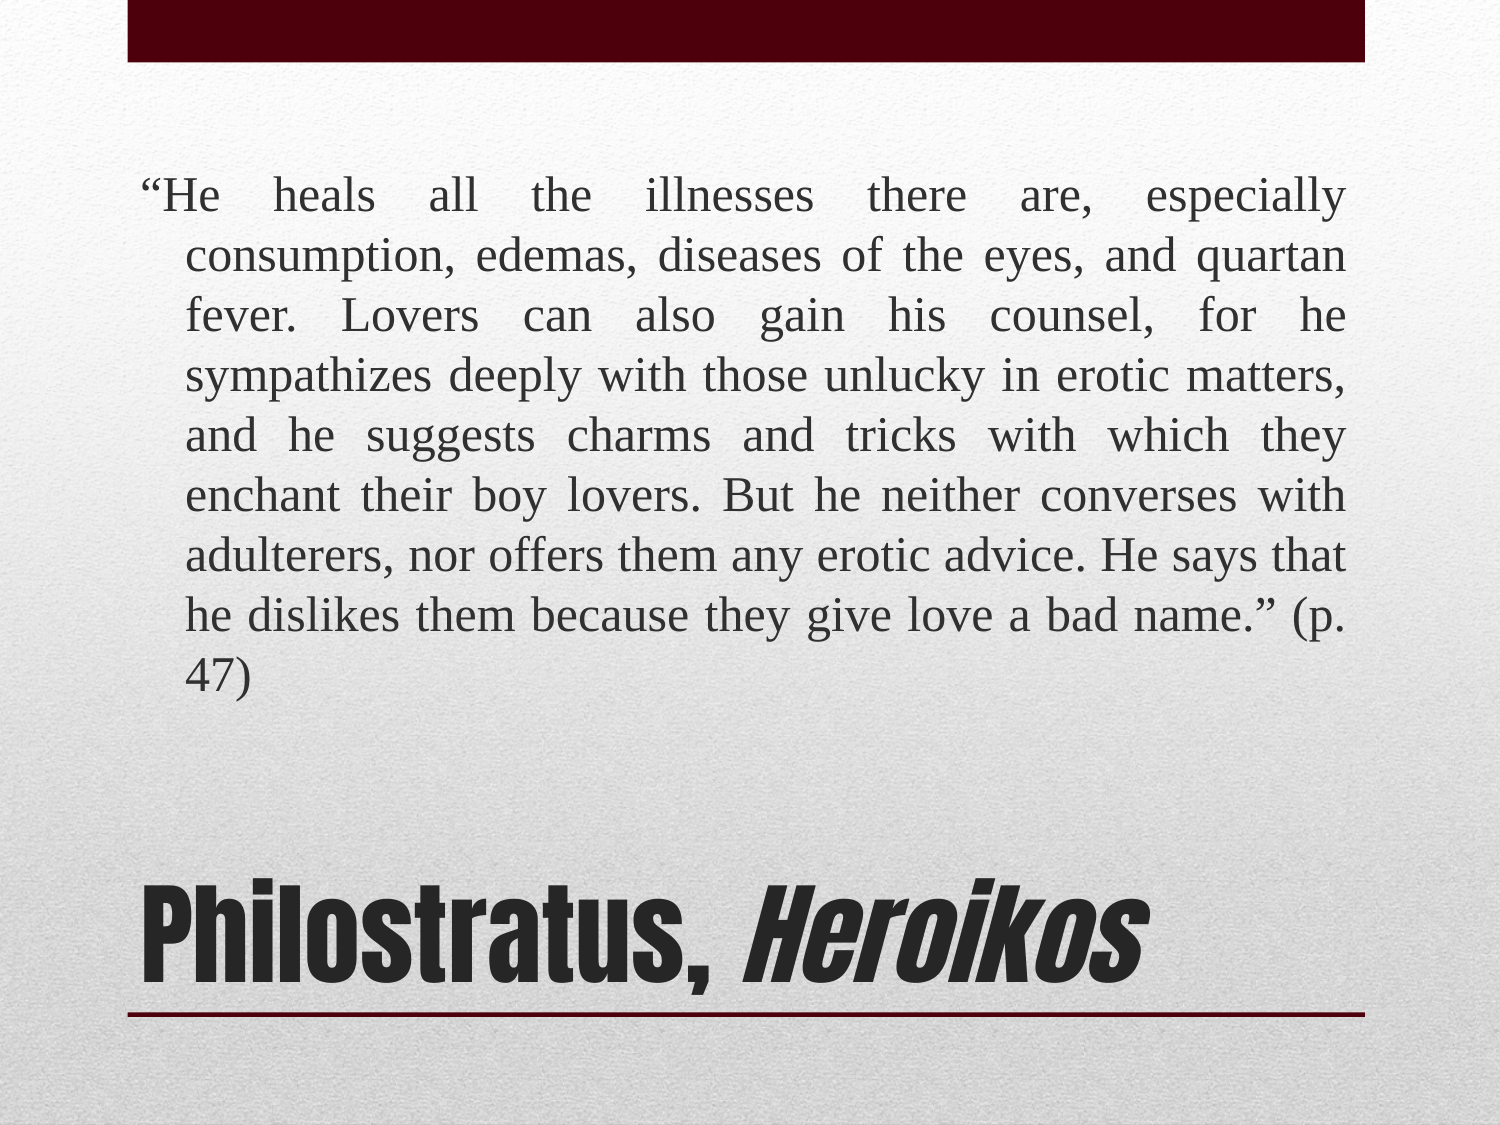

“He heals all the illnesses there are, especially consumption, edemas, diseases of the eyes, and quartan fever. Lovers can also gain his counsel, for he sympathizes deeply with those unlucky in erotic matters, and he suggests charms and tricks with which they enchant their boy lovers. But he neither converses with adulterers, nor offers them any erotic advice. He says that he dislikes them because they give love a bad name.” (p. 47)
# Philostratus, Heroikos